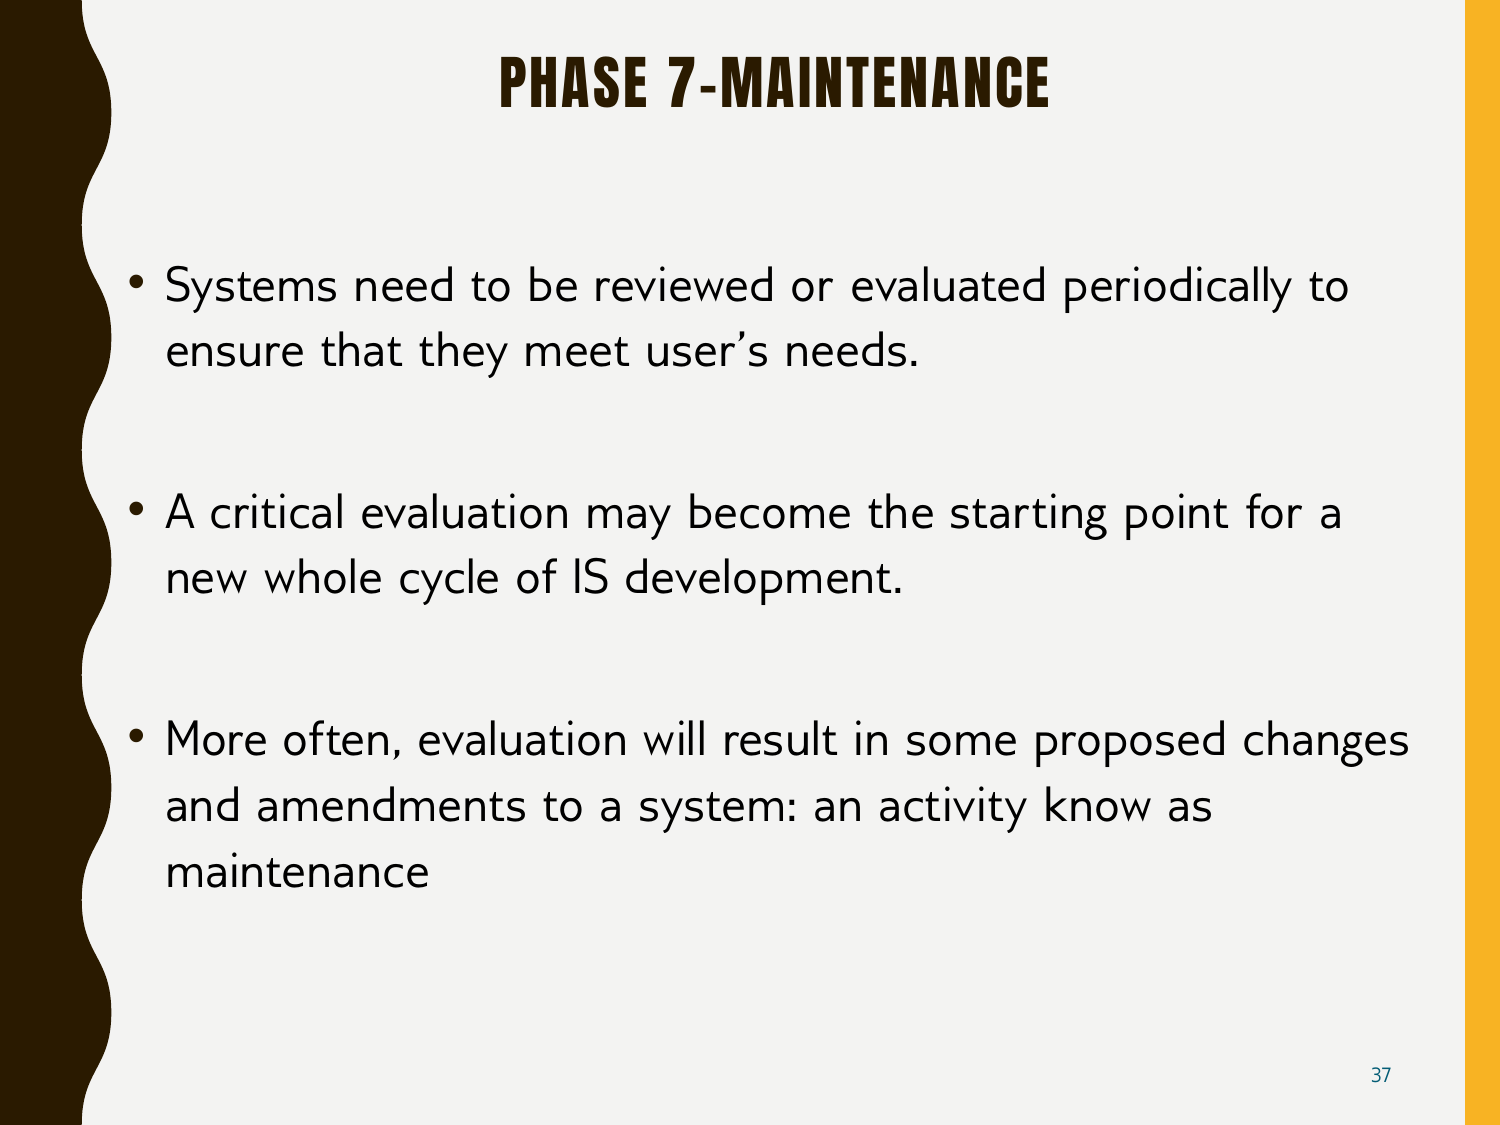

# Phase 7-maintenance
Systems need to be reviewed or evaluated periodically to ensure that they meet user’s needs.

A critical evaluation may become the starting point for a new whole cycle of IS development.

More often, evaluation will result in some proposed changes and amendments to a system: an activity know as maintenance
37